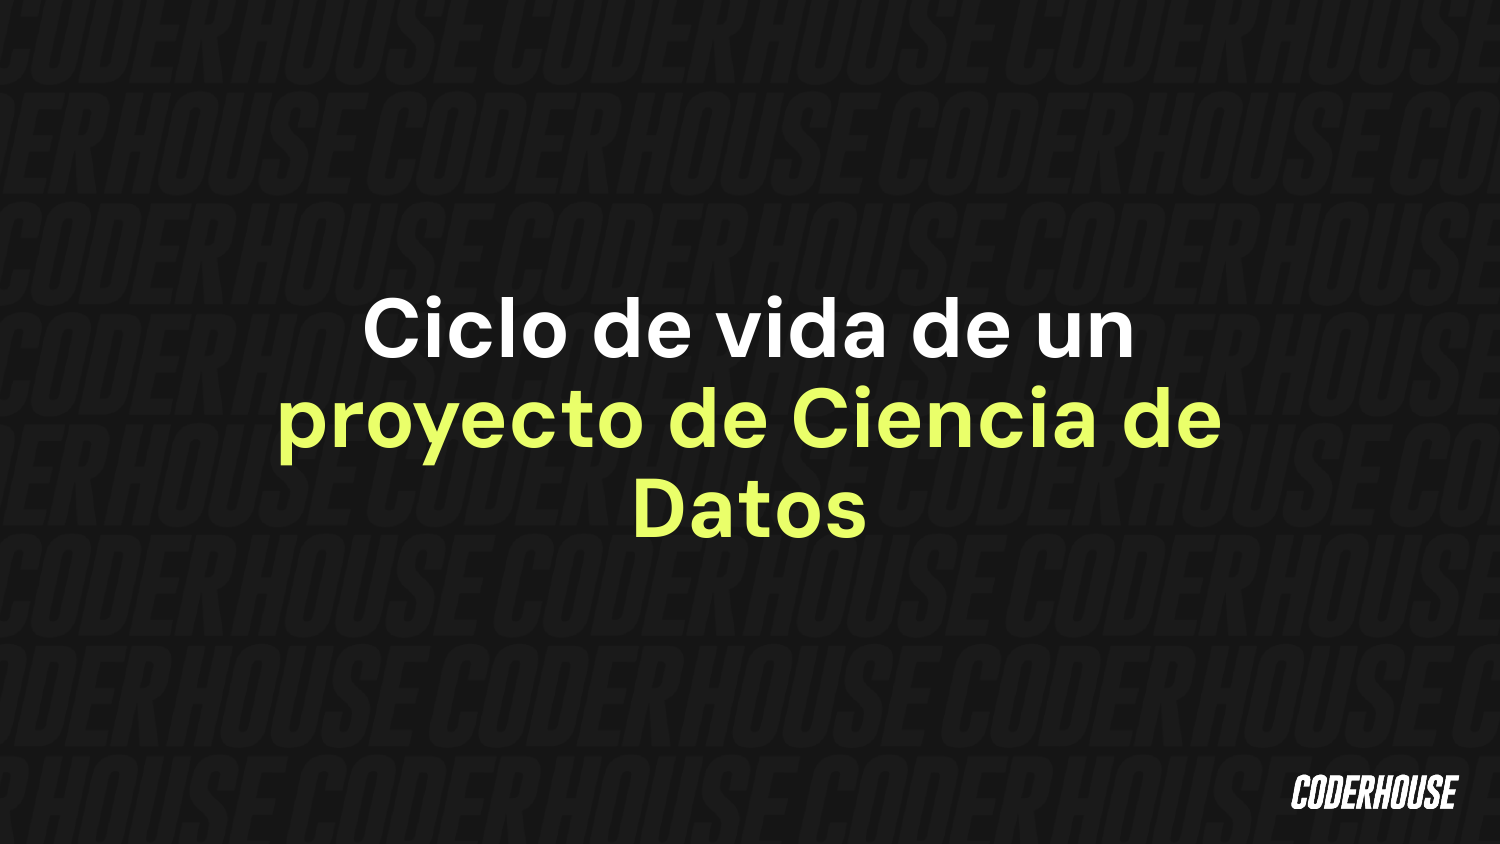

Ciclo de vida de un
proyecto de Ciencia de Datos